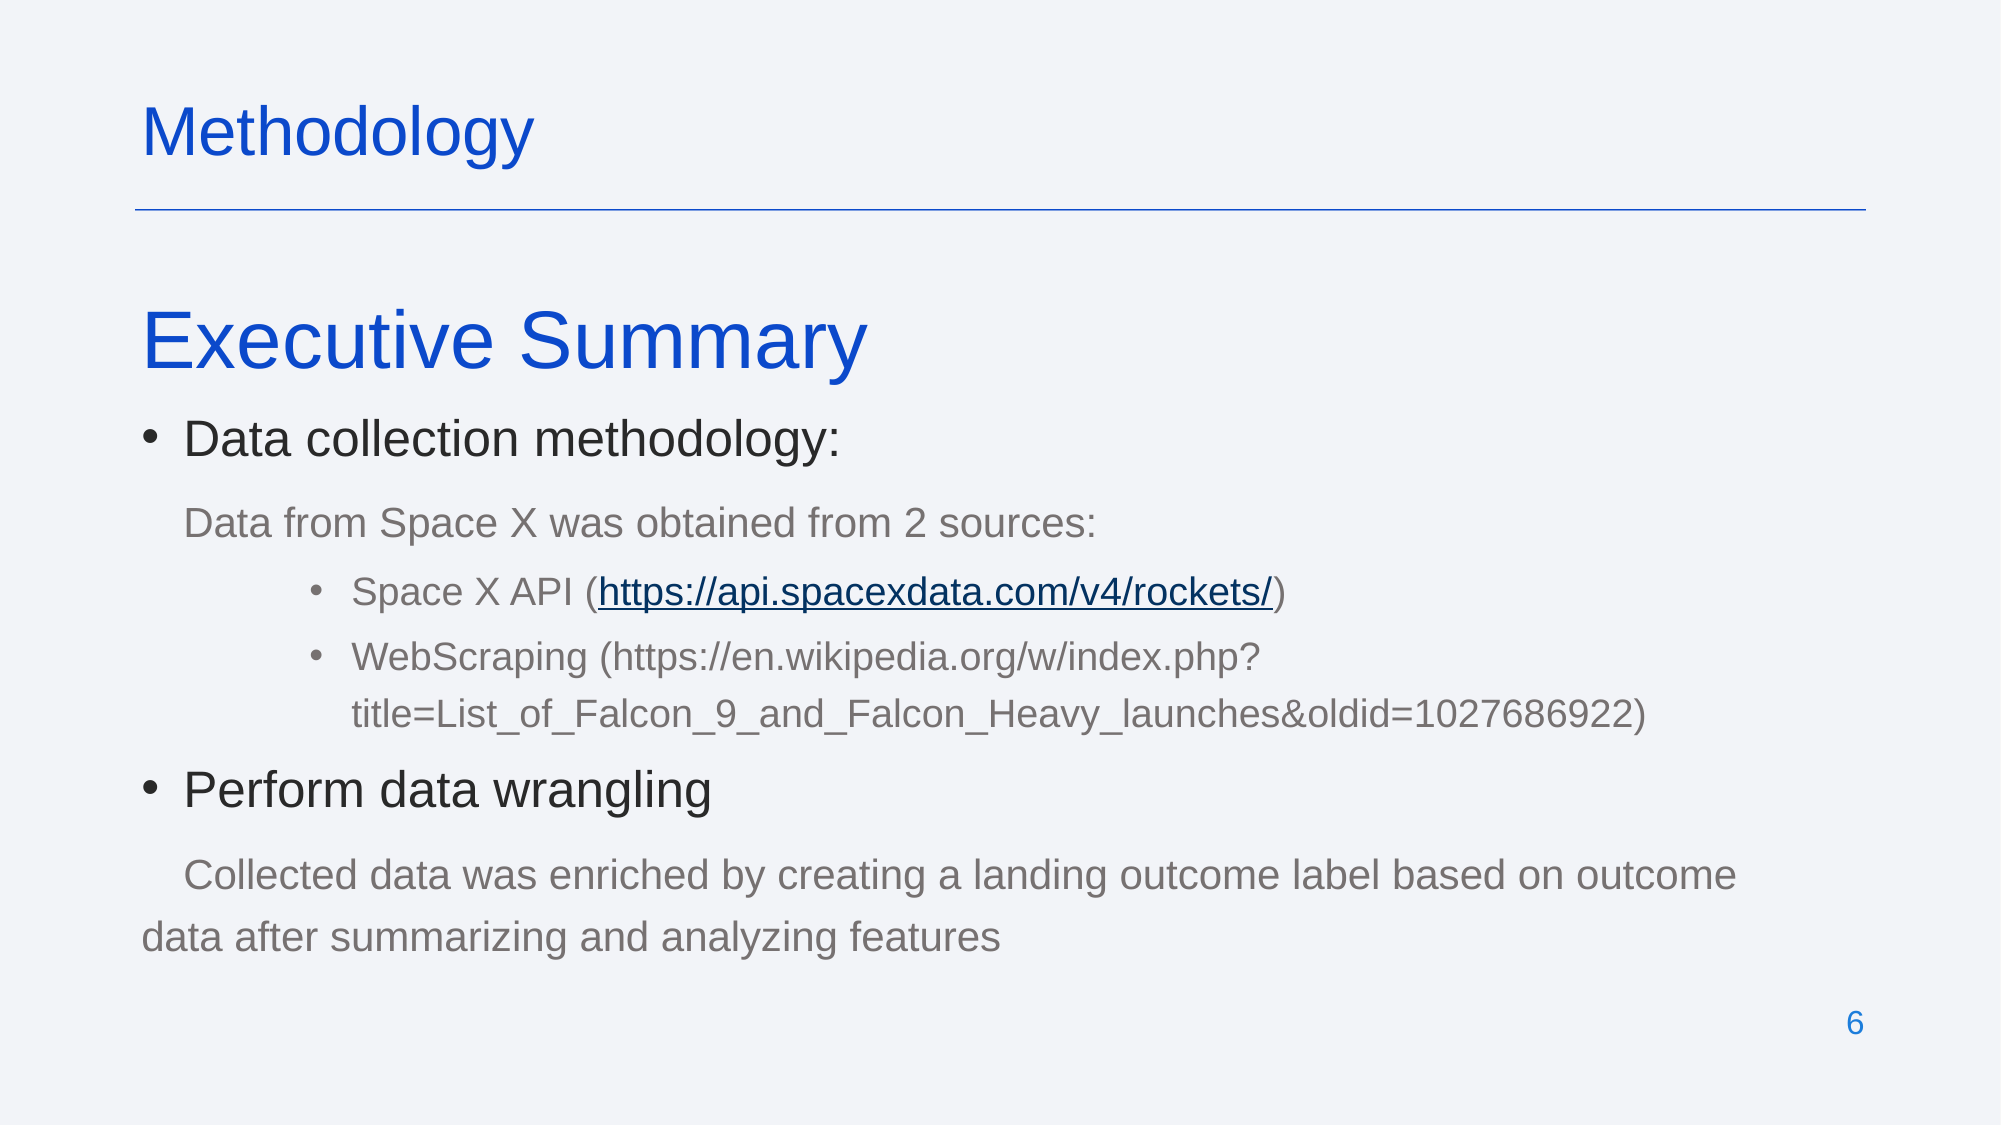

Methodology
Executive Summary
Data collection methodology:
	Data from Space X was obtained from 2 sources:
Space X API (https://api.spacexdata.com/v4/rockets/)
WebScraping (https://en.wikipedia.org/w/index.php?title=List_of_Falcon_9_and_Falcon_Heavy_launches&oldid=1027686922)
Perform data wrangling
	Collected data was enriched by creating a landing outcome label based on outcome data after summarizing and analyzing features
6